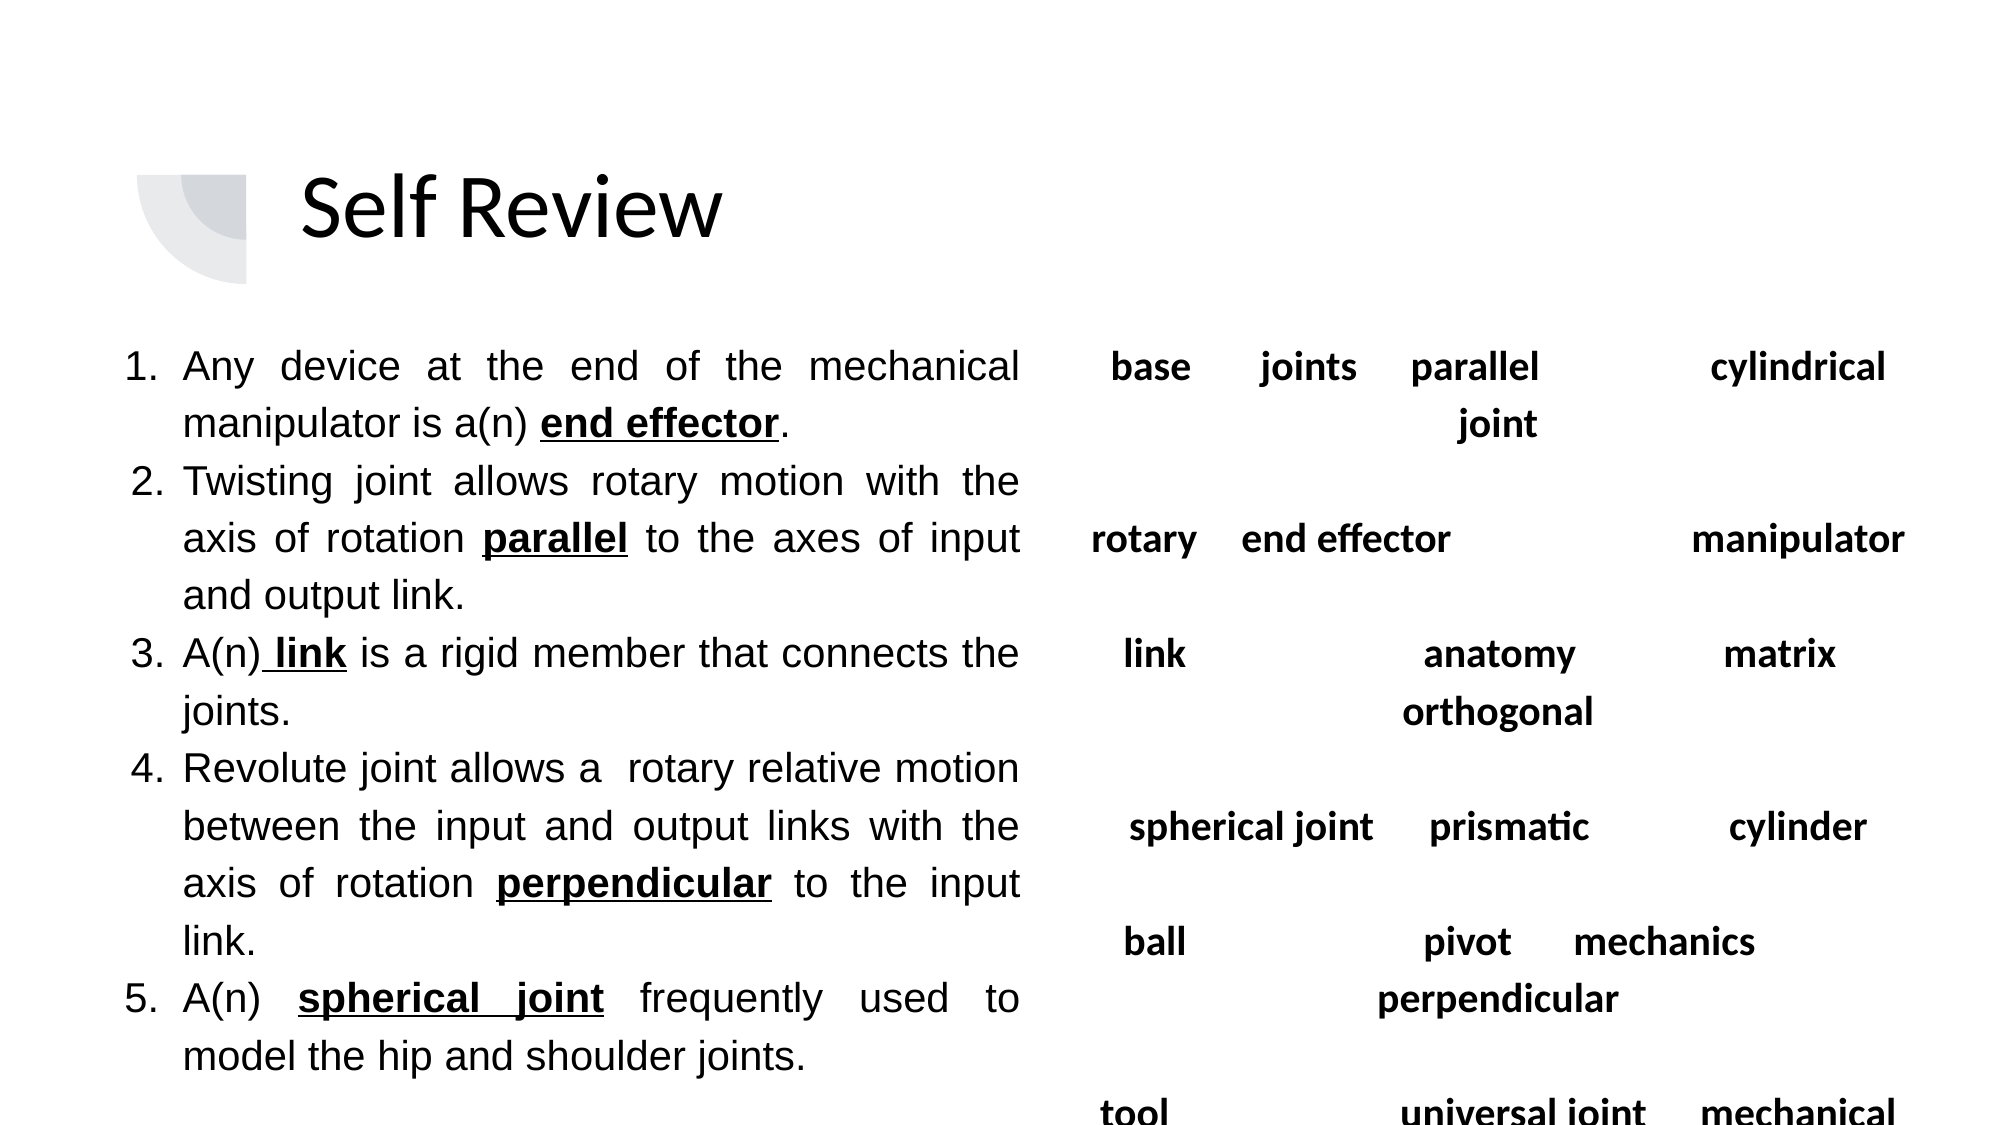

# Self Review
base	joints	parallel		cylindrical joint

rotary	end effector		manipulator

link		anatomy	matrix	orthogonal

spherical joint	prismatic	cylinder

ball		pivot	mechanics	perpendicular

tool		universal joint	mechanical
Any device at the end of the mechanical manipulator is a(n) end effector.
Twisting joint allows rotary motion with the axis of rotation parallel to the axes of input and output link.
A(n) link is a rigid member that connects the joints.
Revolute joint allows a  rotary relative motion between the input and output links with the axis of rotation perpendicular to the input link.
A(n) spherical joint frequently used to model the hip and shoulder joints.